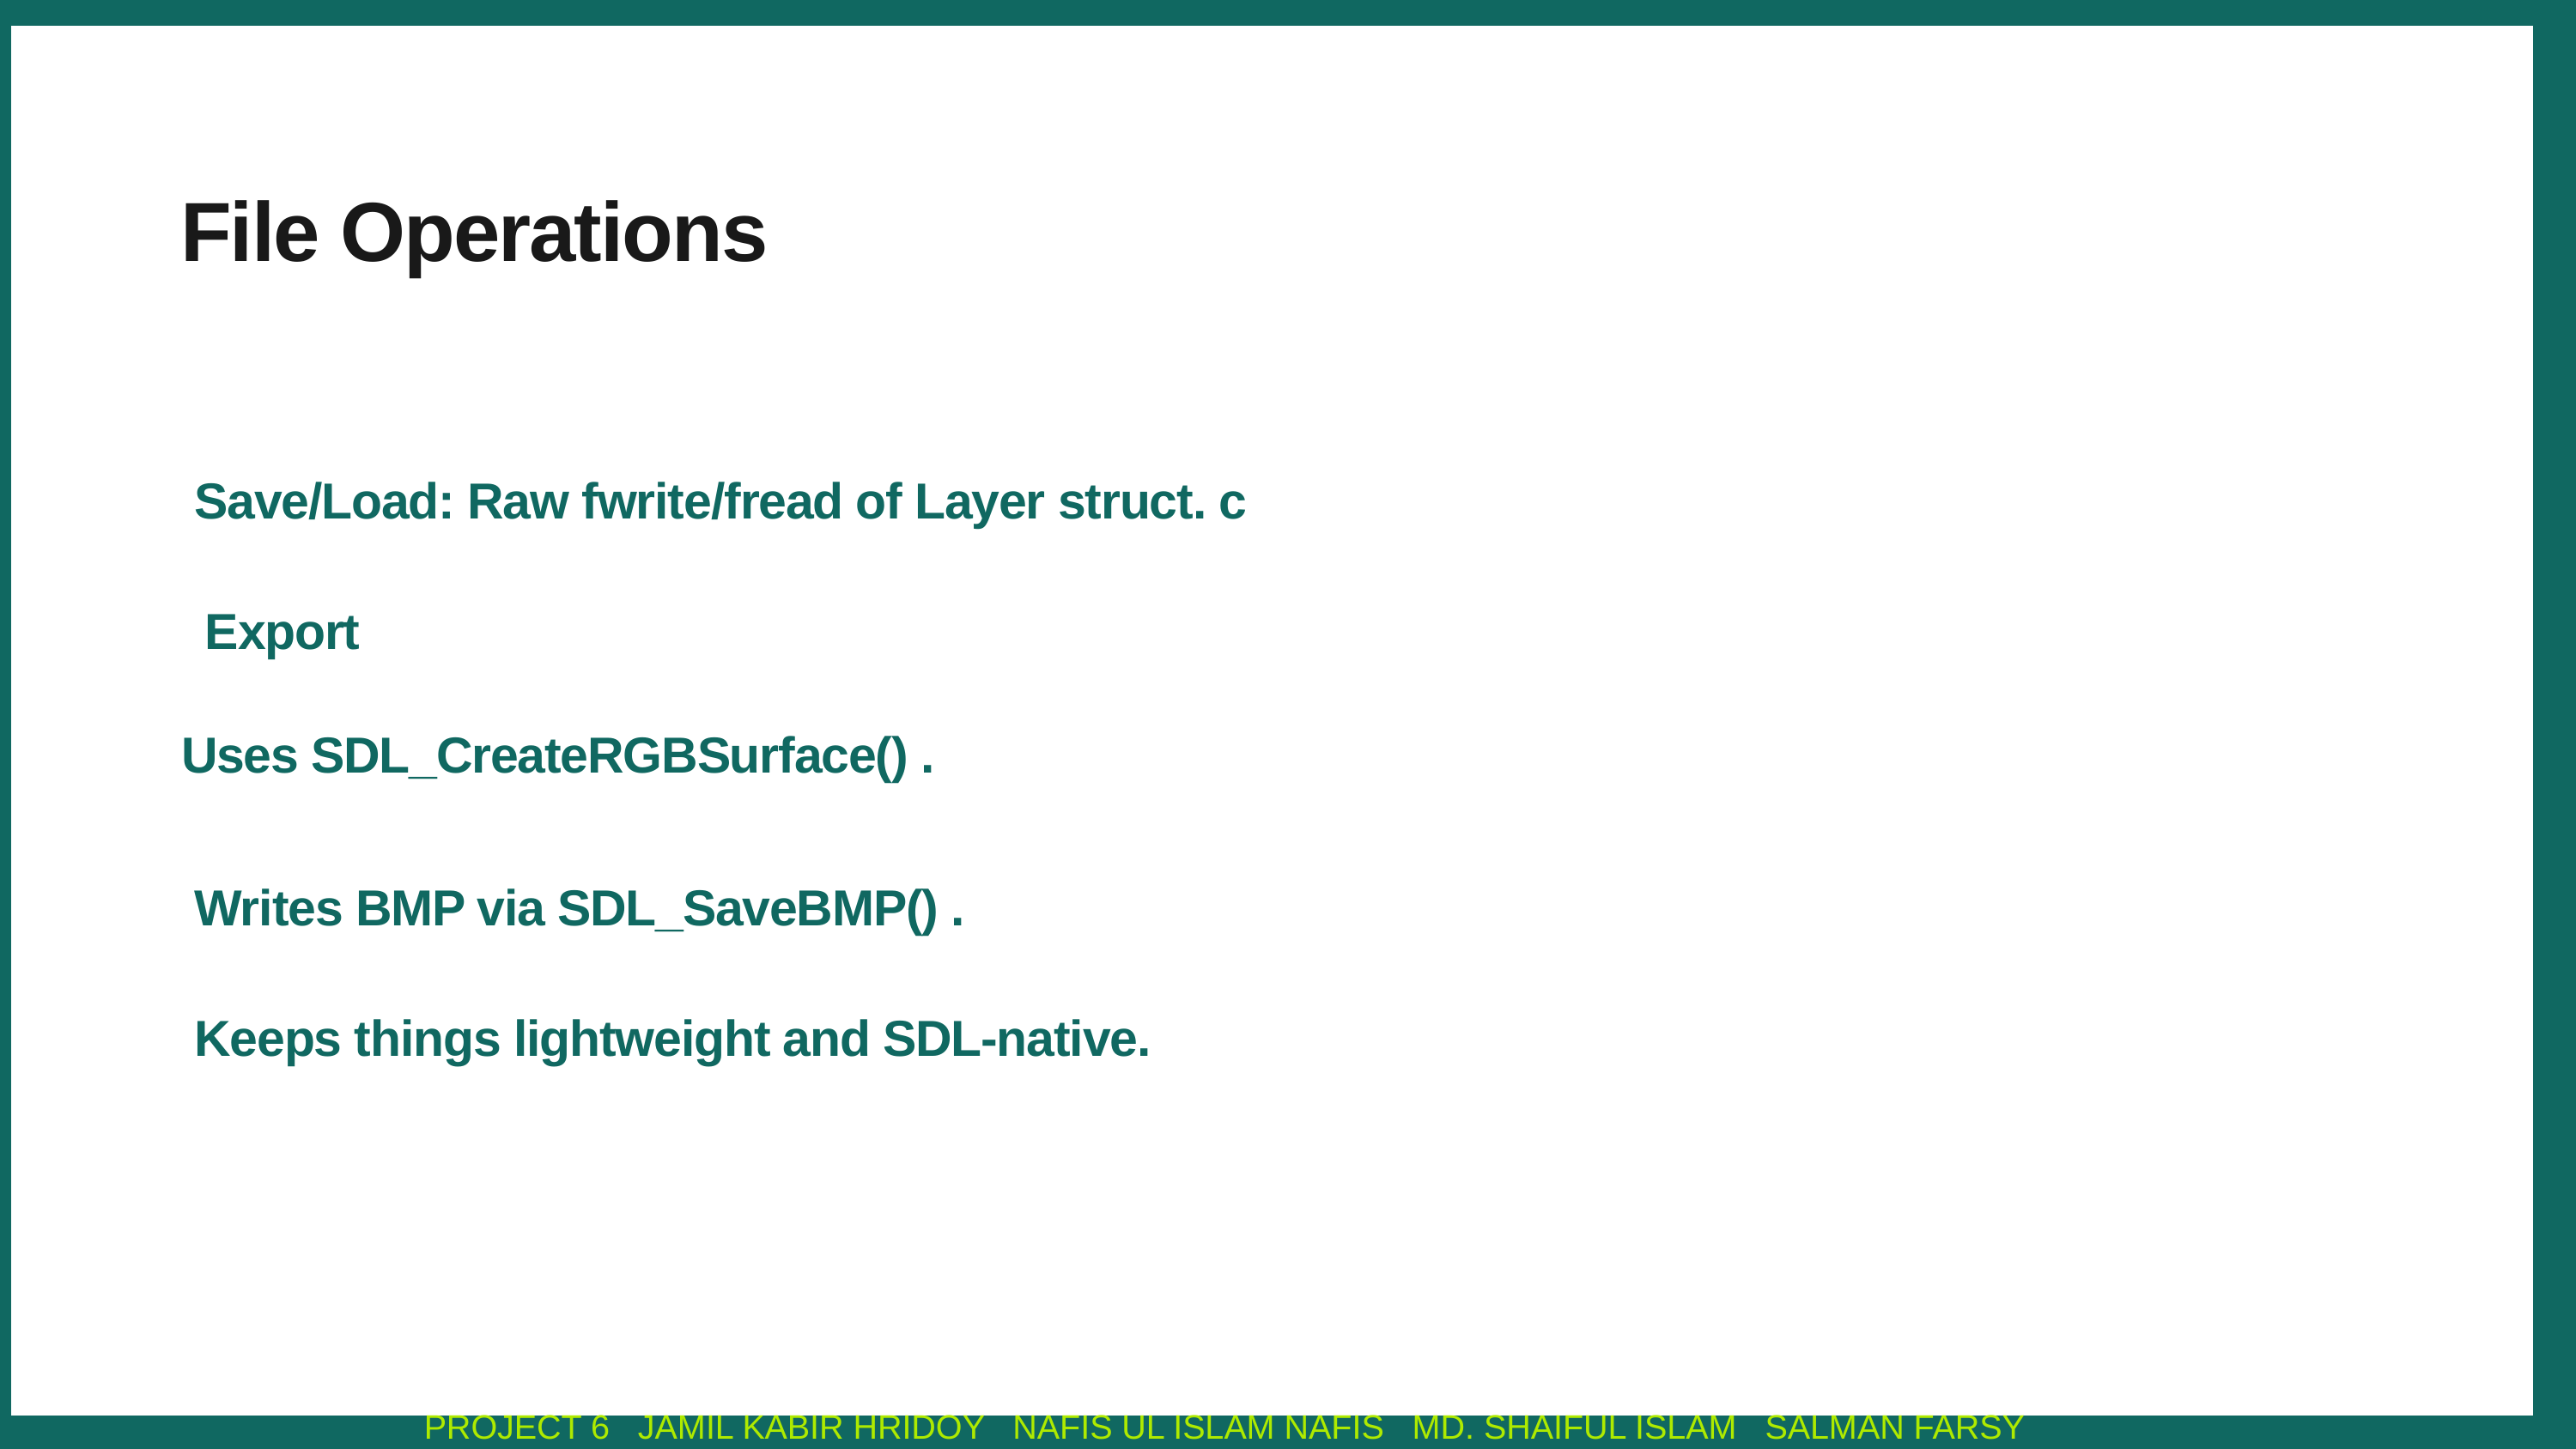

File Operations
 Save/Load: Raw fwrite/fread of Layer struct. c

Export
 Uses SDL_CreateRGBSurface() .

 Writes BMP via SDL_SaveBMP() .

 Keeps things lightweight and SDL-native.

PROJECT 6   JAMIL KABIR HRIDOY   NAFIS UL ISLAM NAFIS   MD. SHAIFUL ISLAM   SALMAN FARSY